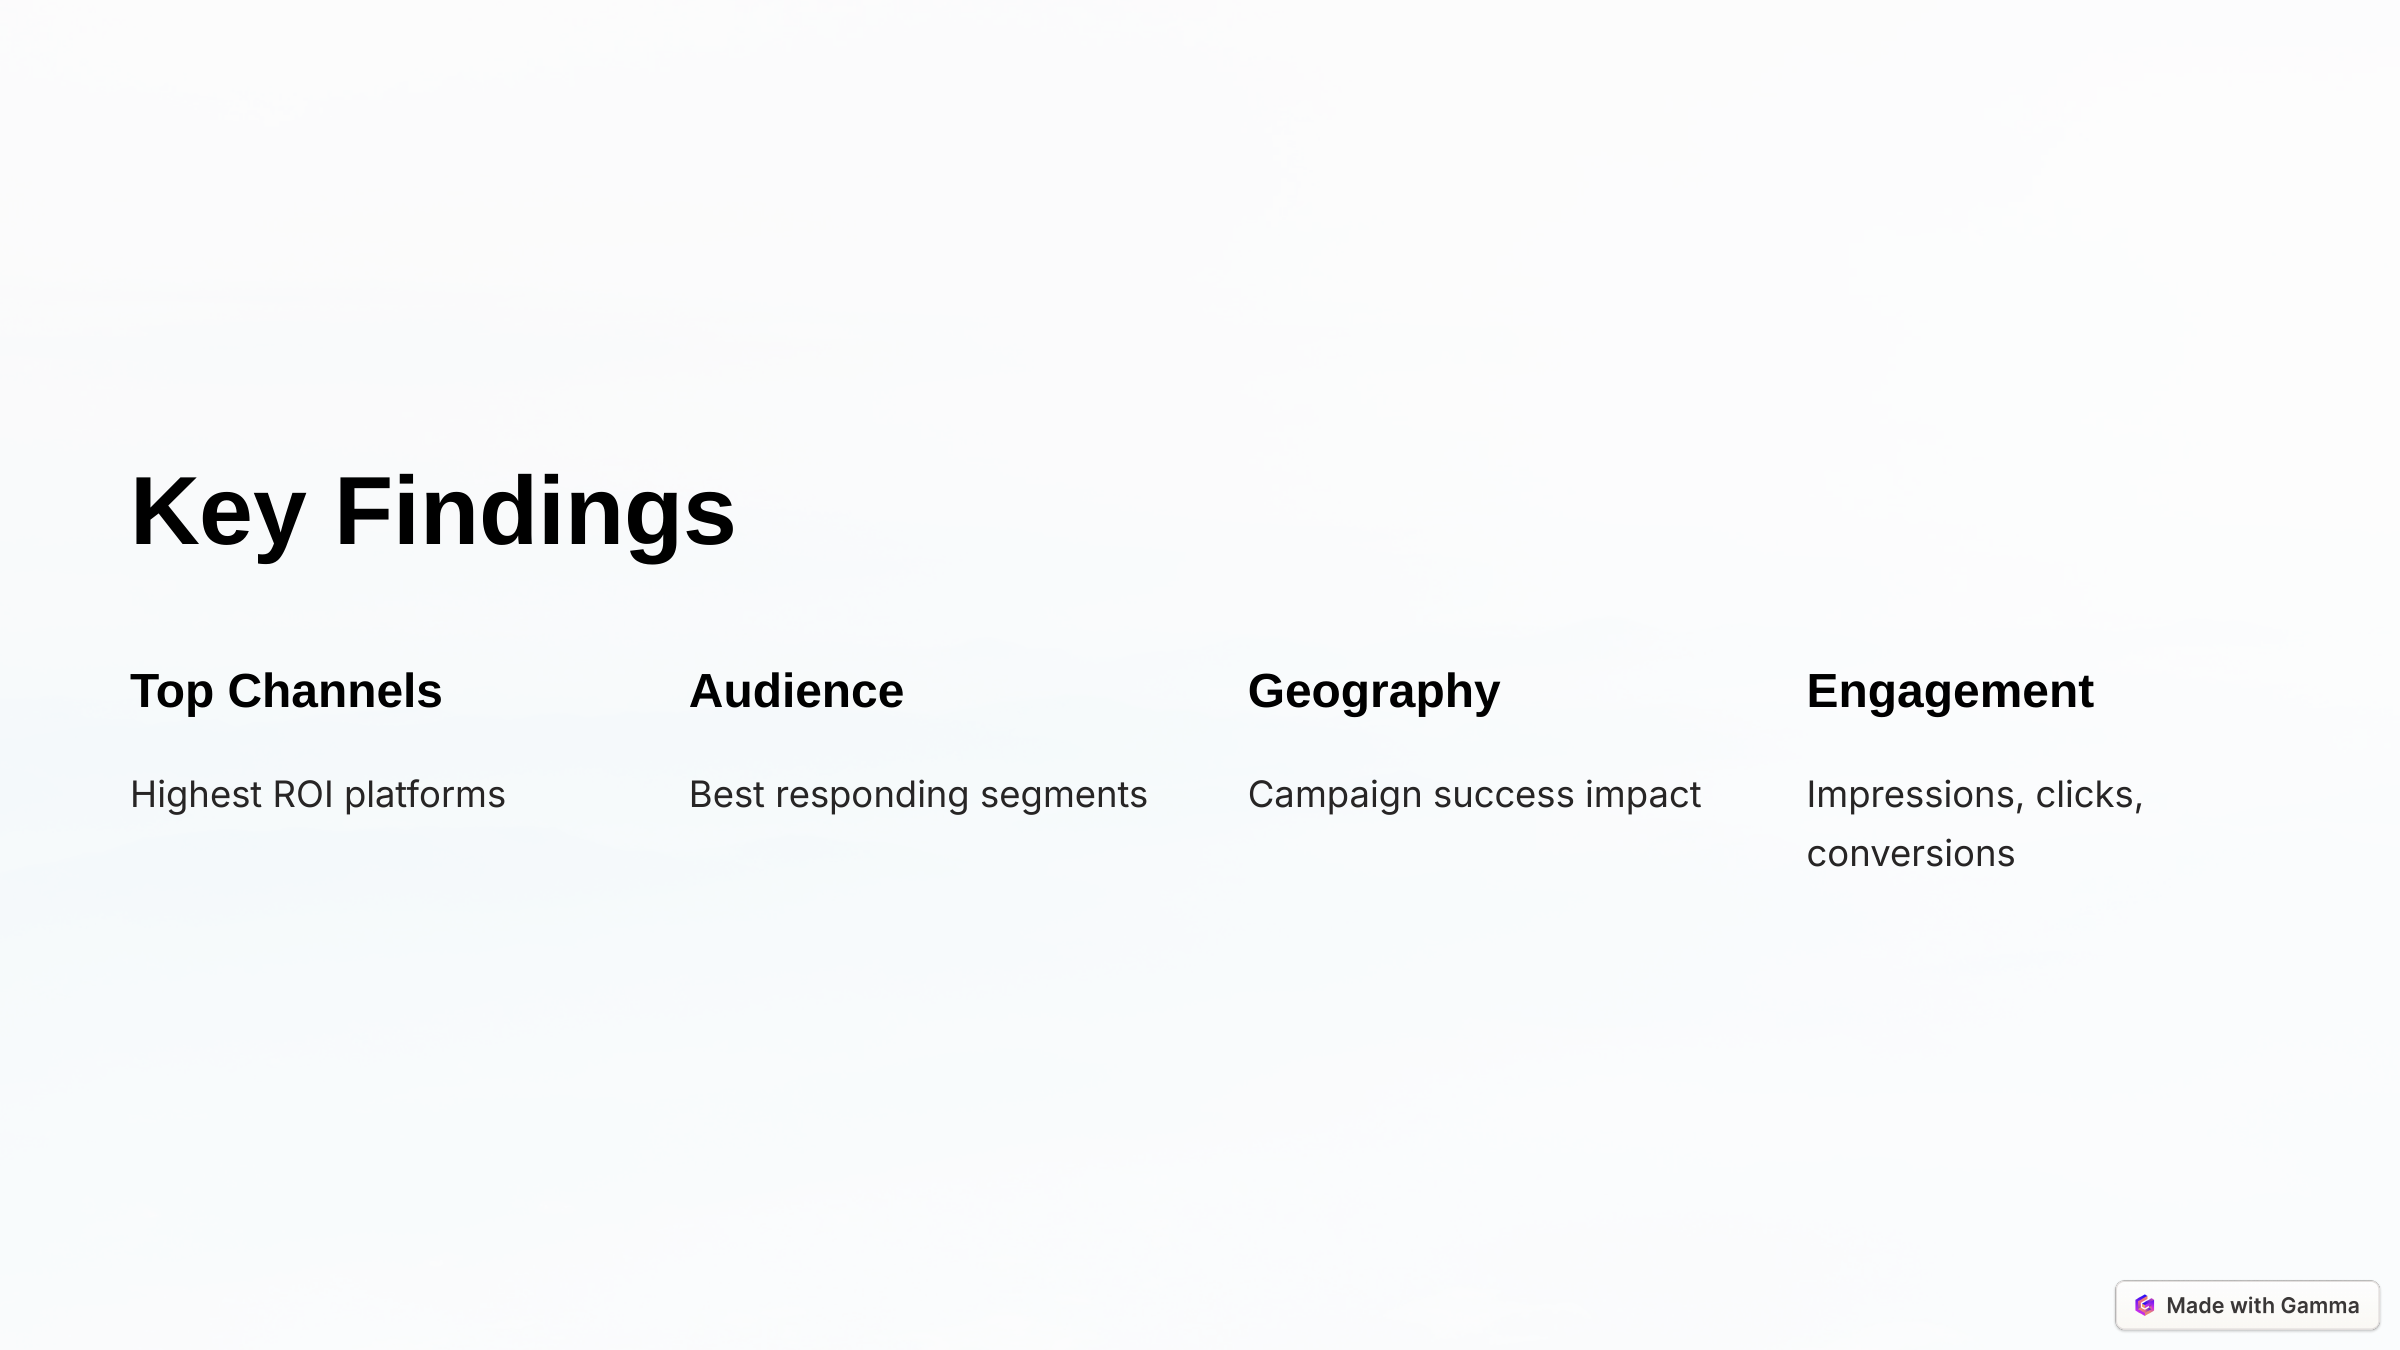

Key Findings
Top Channels
Audience
Geography
Engagement
Highest ROI platforms
Best responding segments
Campaign success impact
Impressions, clicks, conversions